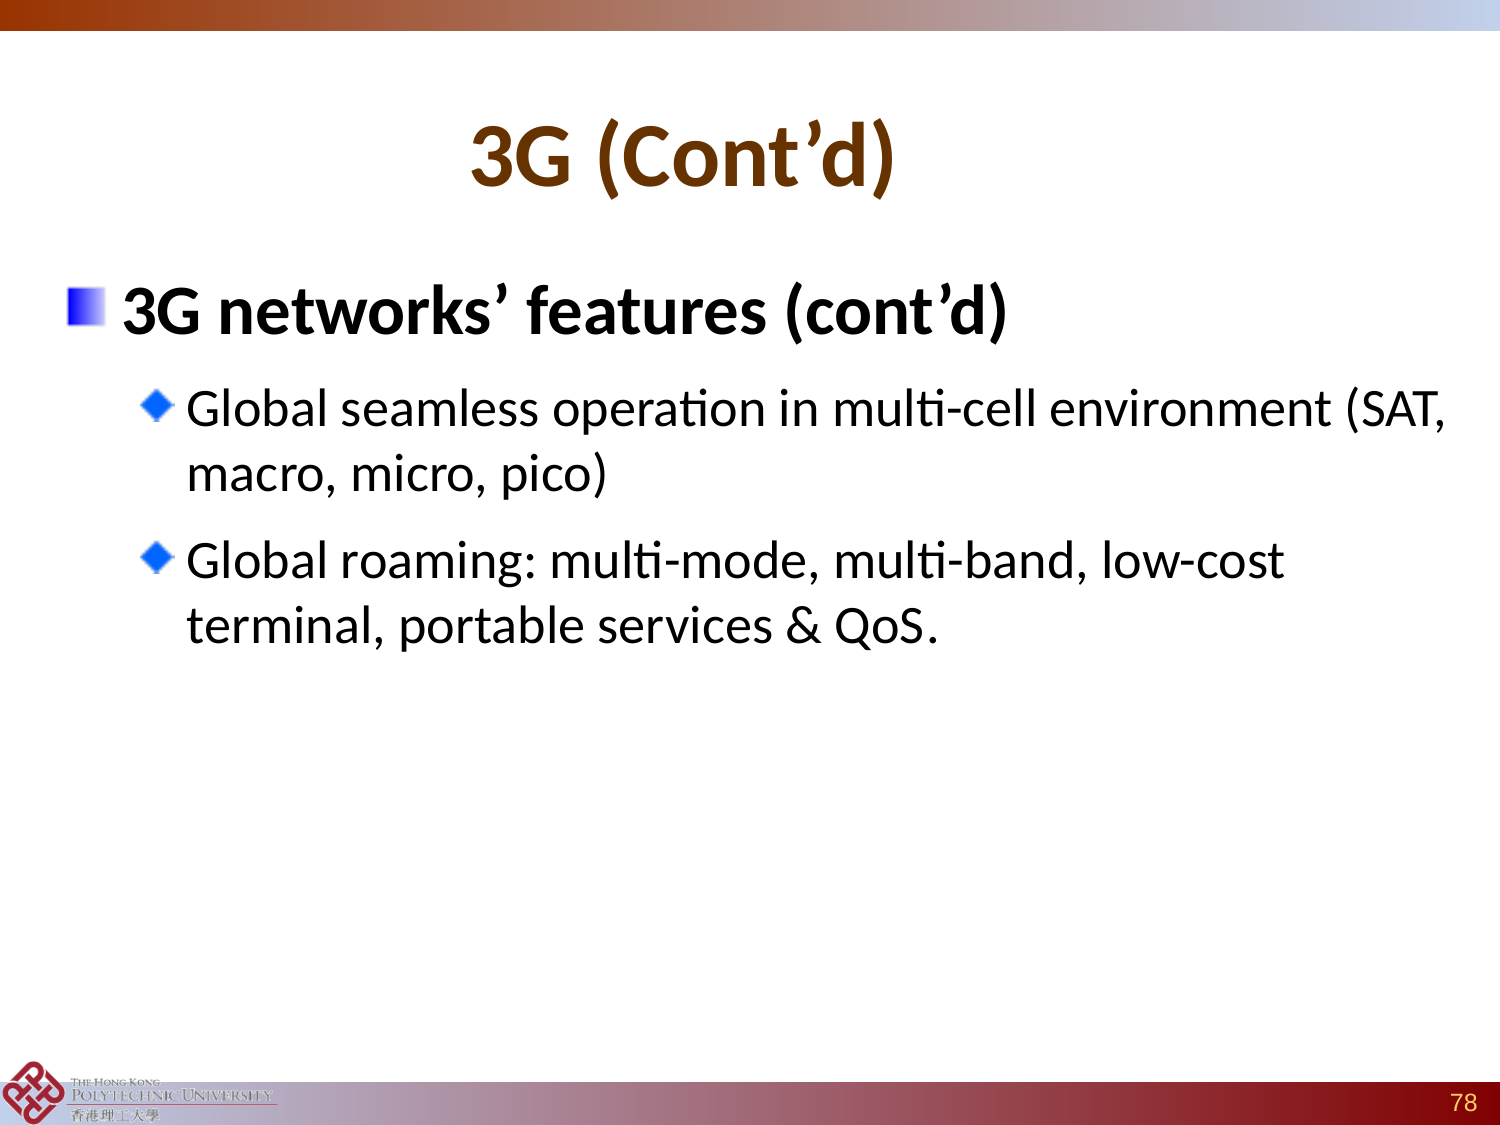

# 3G (Cont’d)
3G networks’ features (cont’d)
Global seamless operation in multi-cell environment (SAT, macro, micro, pico)
Global roaming: multi-mode, multi-band, low-cost terminal, portable services & QoS.